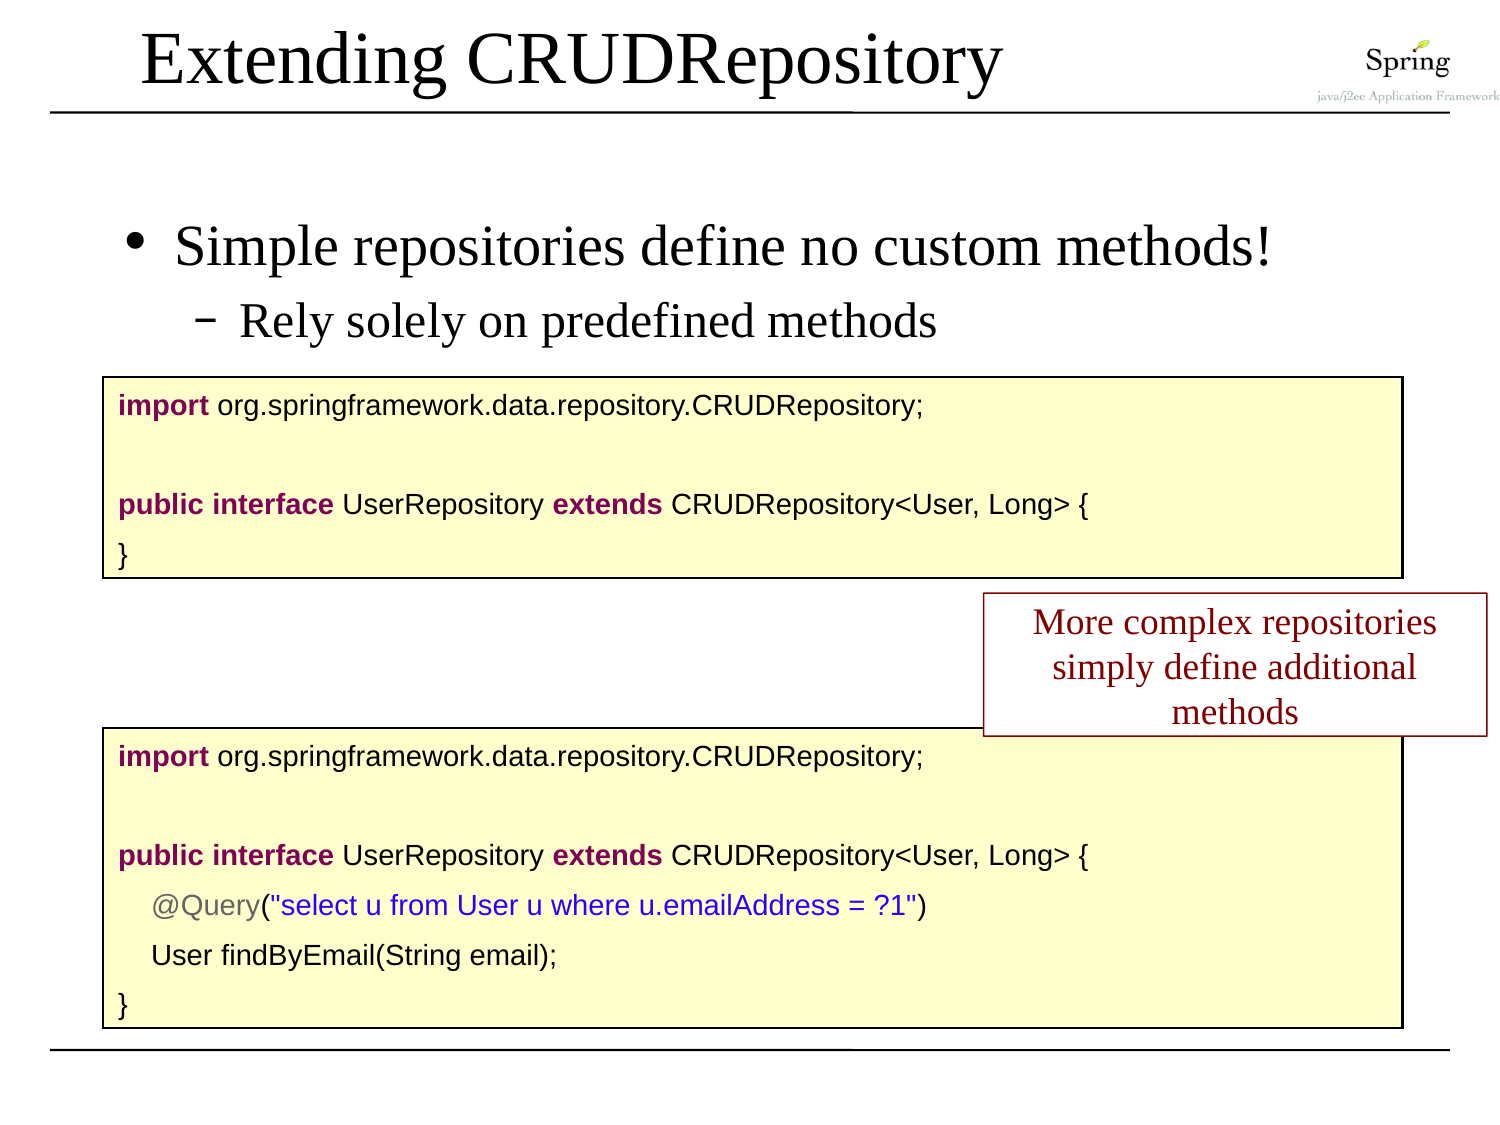

# Extending CRUDRepository
Simple repositories define no custom methods!
Rely solely on predefined methods
import org.springframework.data.repository.CRUDRepository;

public interface UserRepository extends CRUDRepository<User, Long> {
}
More complex repositories simply define additional methods
import org.springframework.data.repository.CRUDRepository;

public interface UserRepository extends CRUDRepository<User, Long> {
    @Query("select u from User u where u.emailAddress = ?1")
    User findByEmail(String email);
}